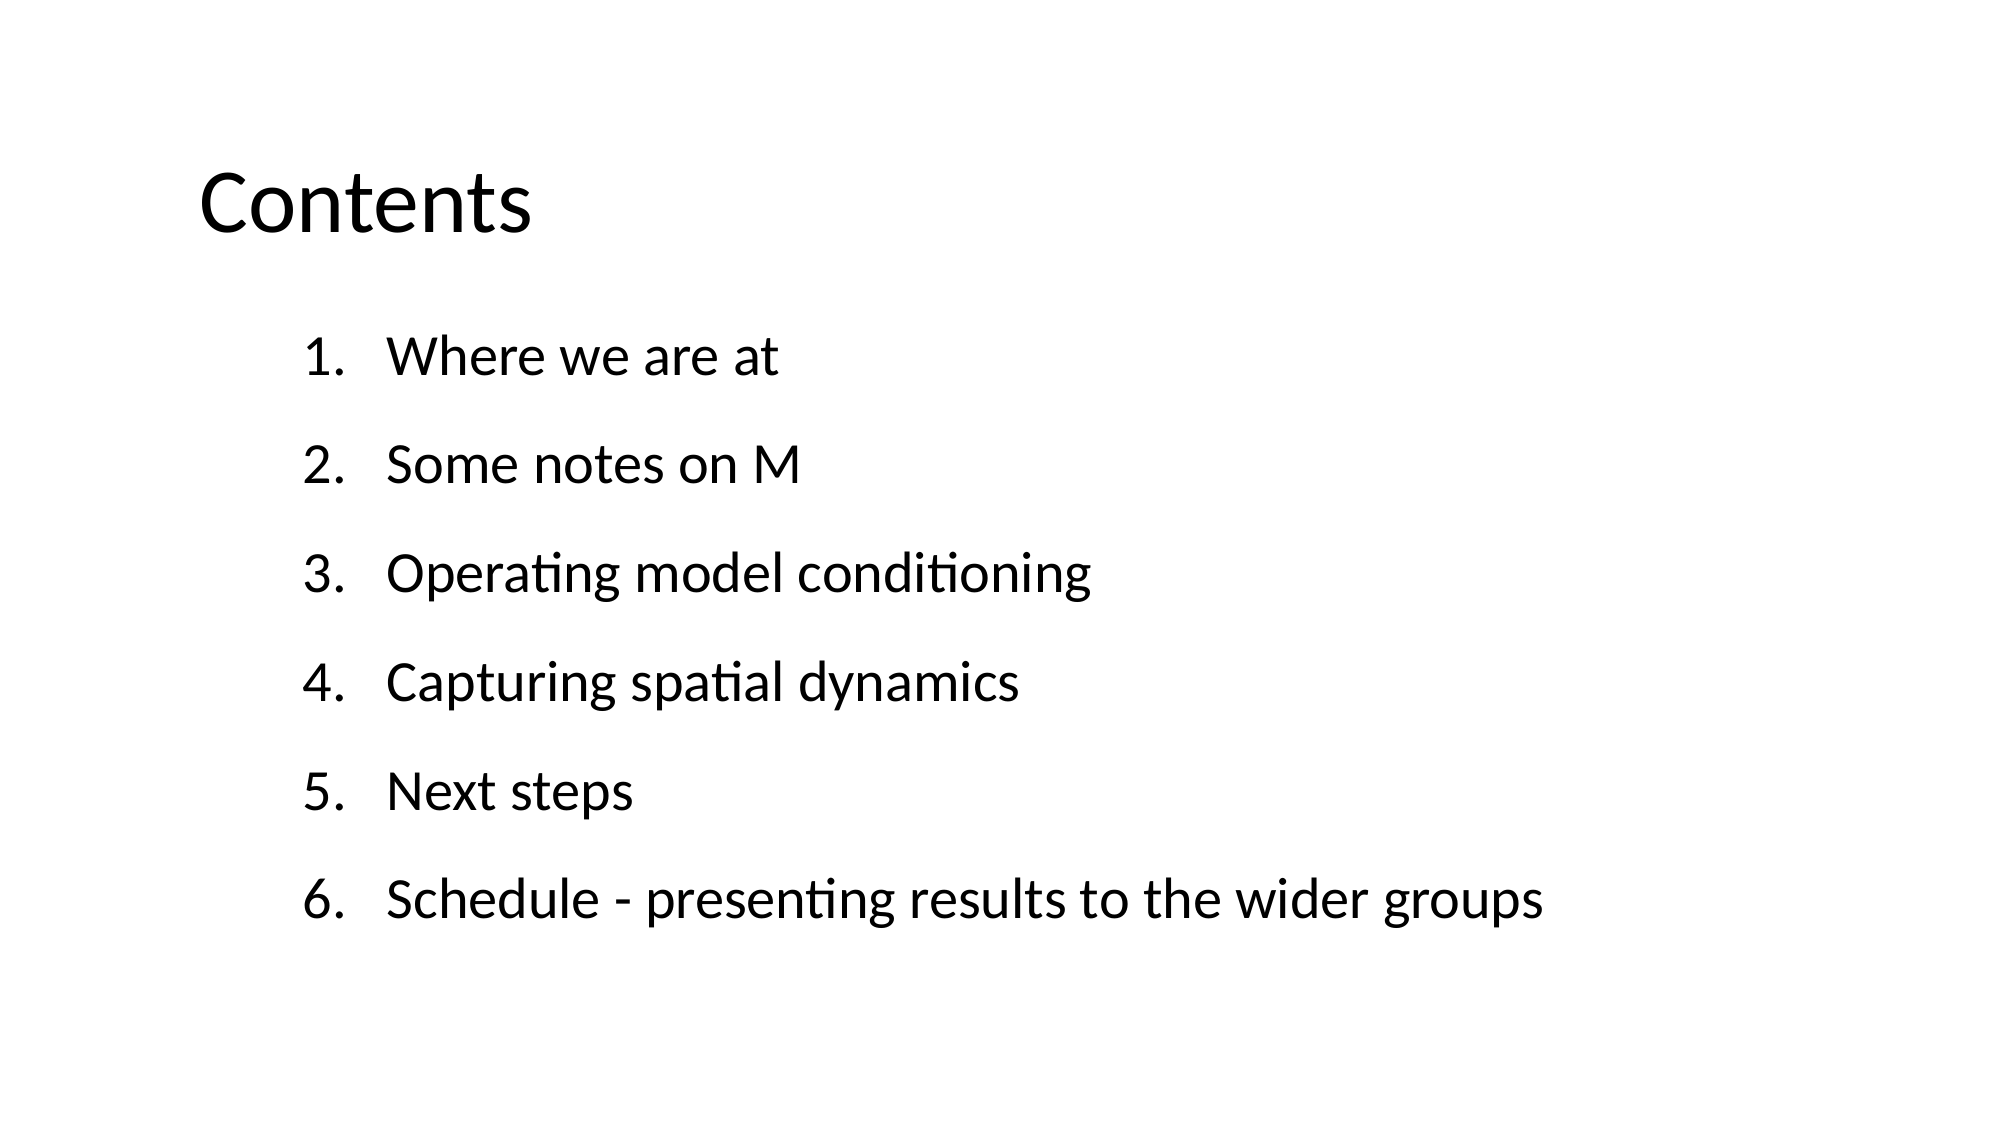

# Contents
Where we are at
Some notes on M
Operating model conditioning
Capturing spatial dynamics
Next steps
Schedule - presenting results to the wider groups